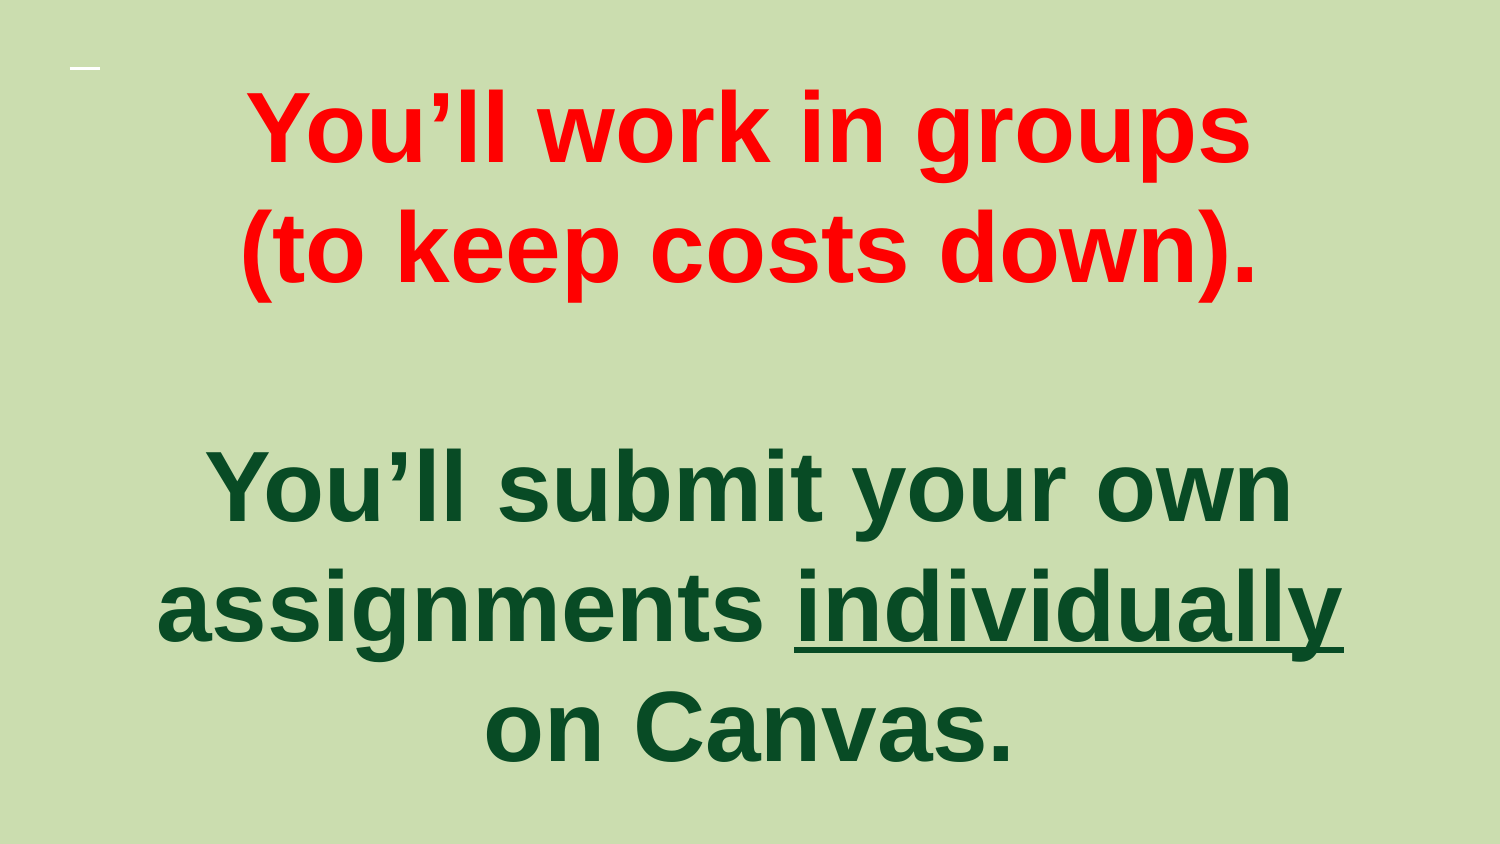

# You’ll work in groups (to keep costs down). You’ll submit your own assignments individually on Canvas.